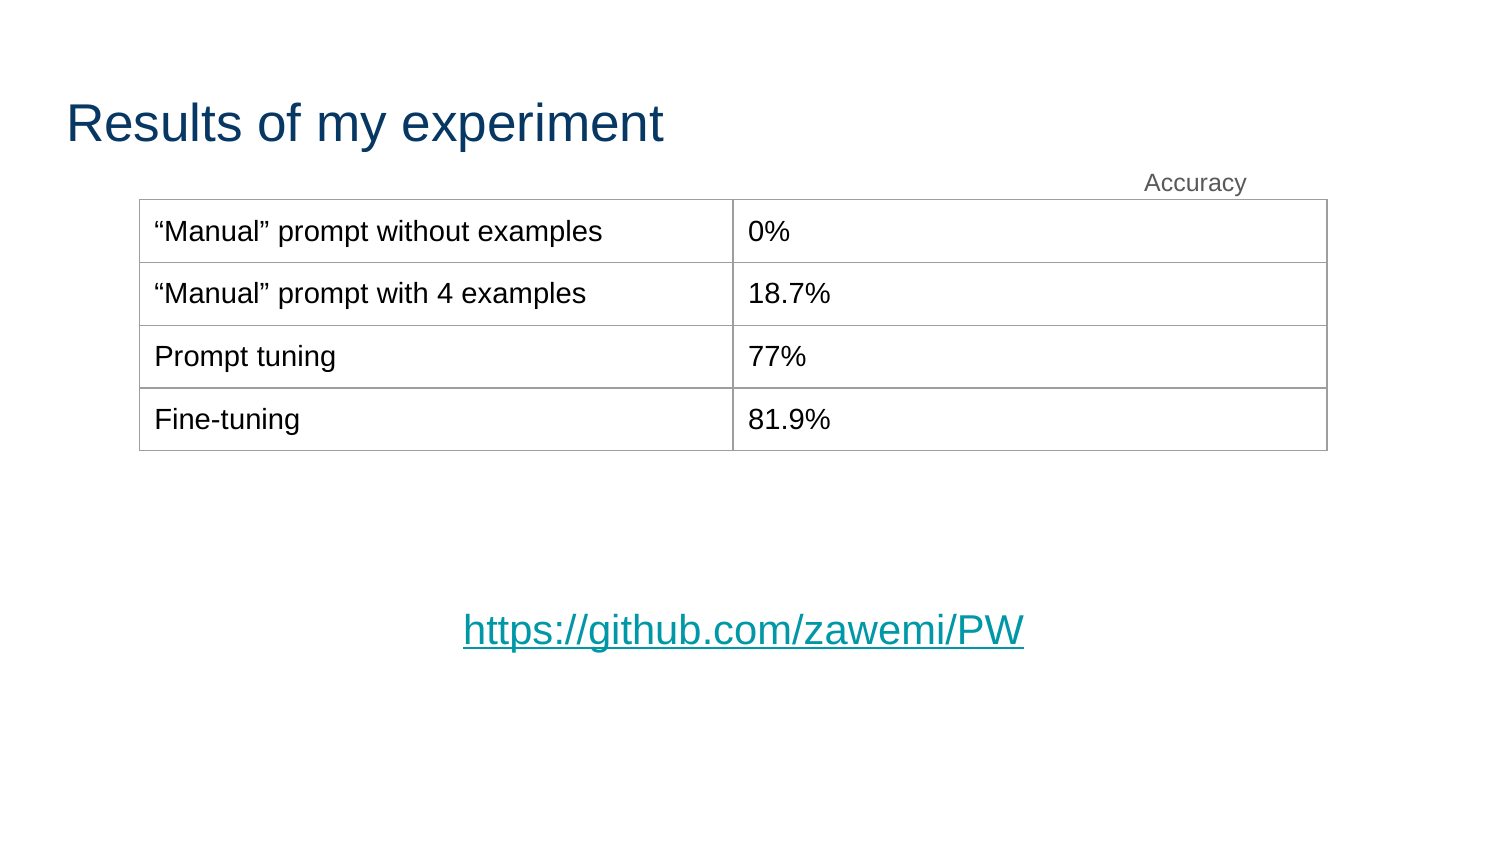

# Results of my experiment
Accuracy
| “Manual” prompt without examples | 0% |
| --- | --- |
| “Manual” prompt with 4 examples | 18.7% |
| Prompt tuning | 77% |
| Fine-tuning | 81.9% |
https://github.com/zawemi/PW